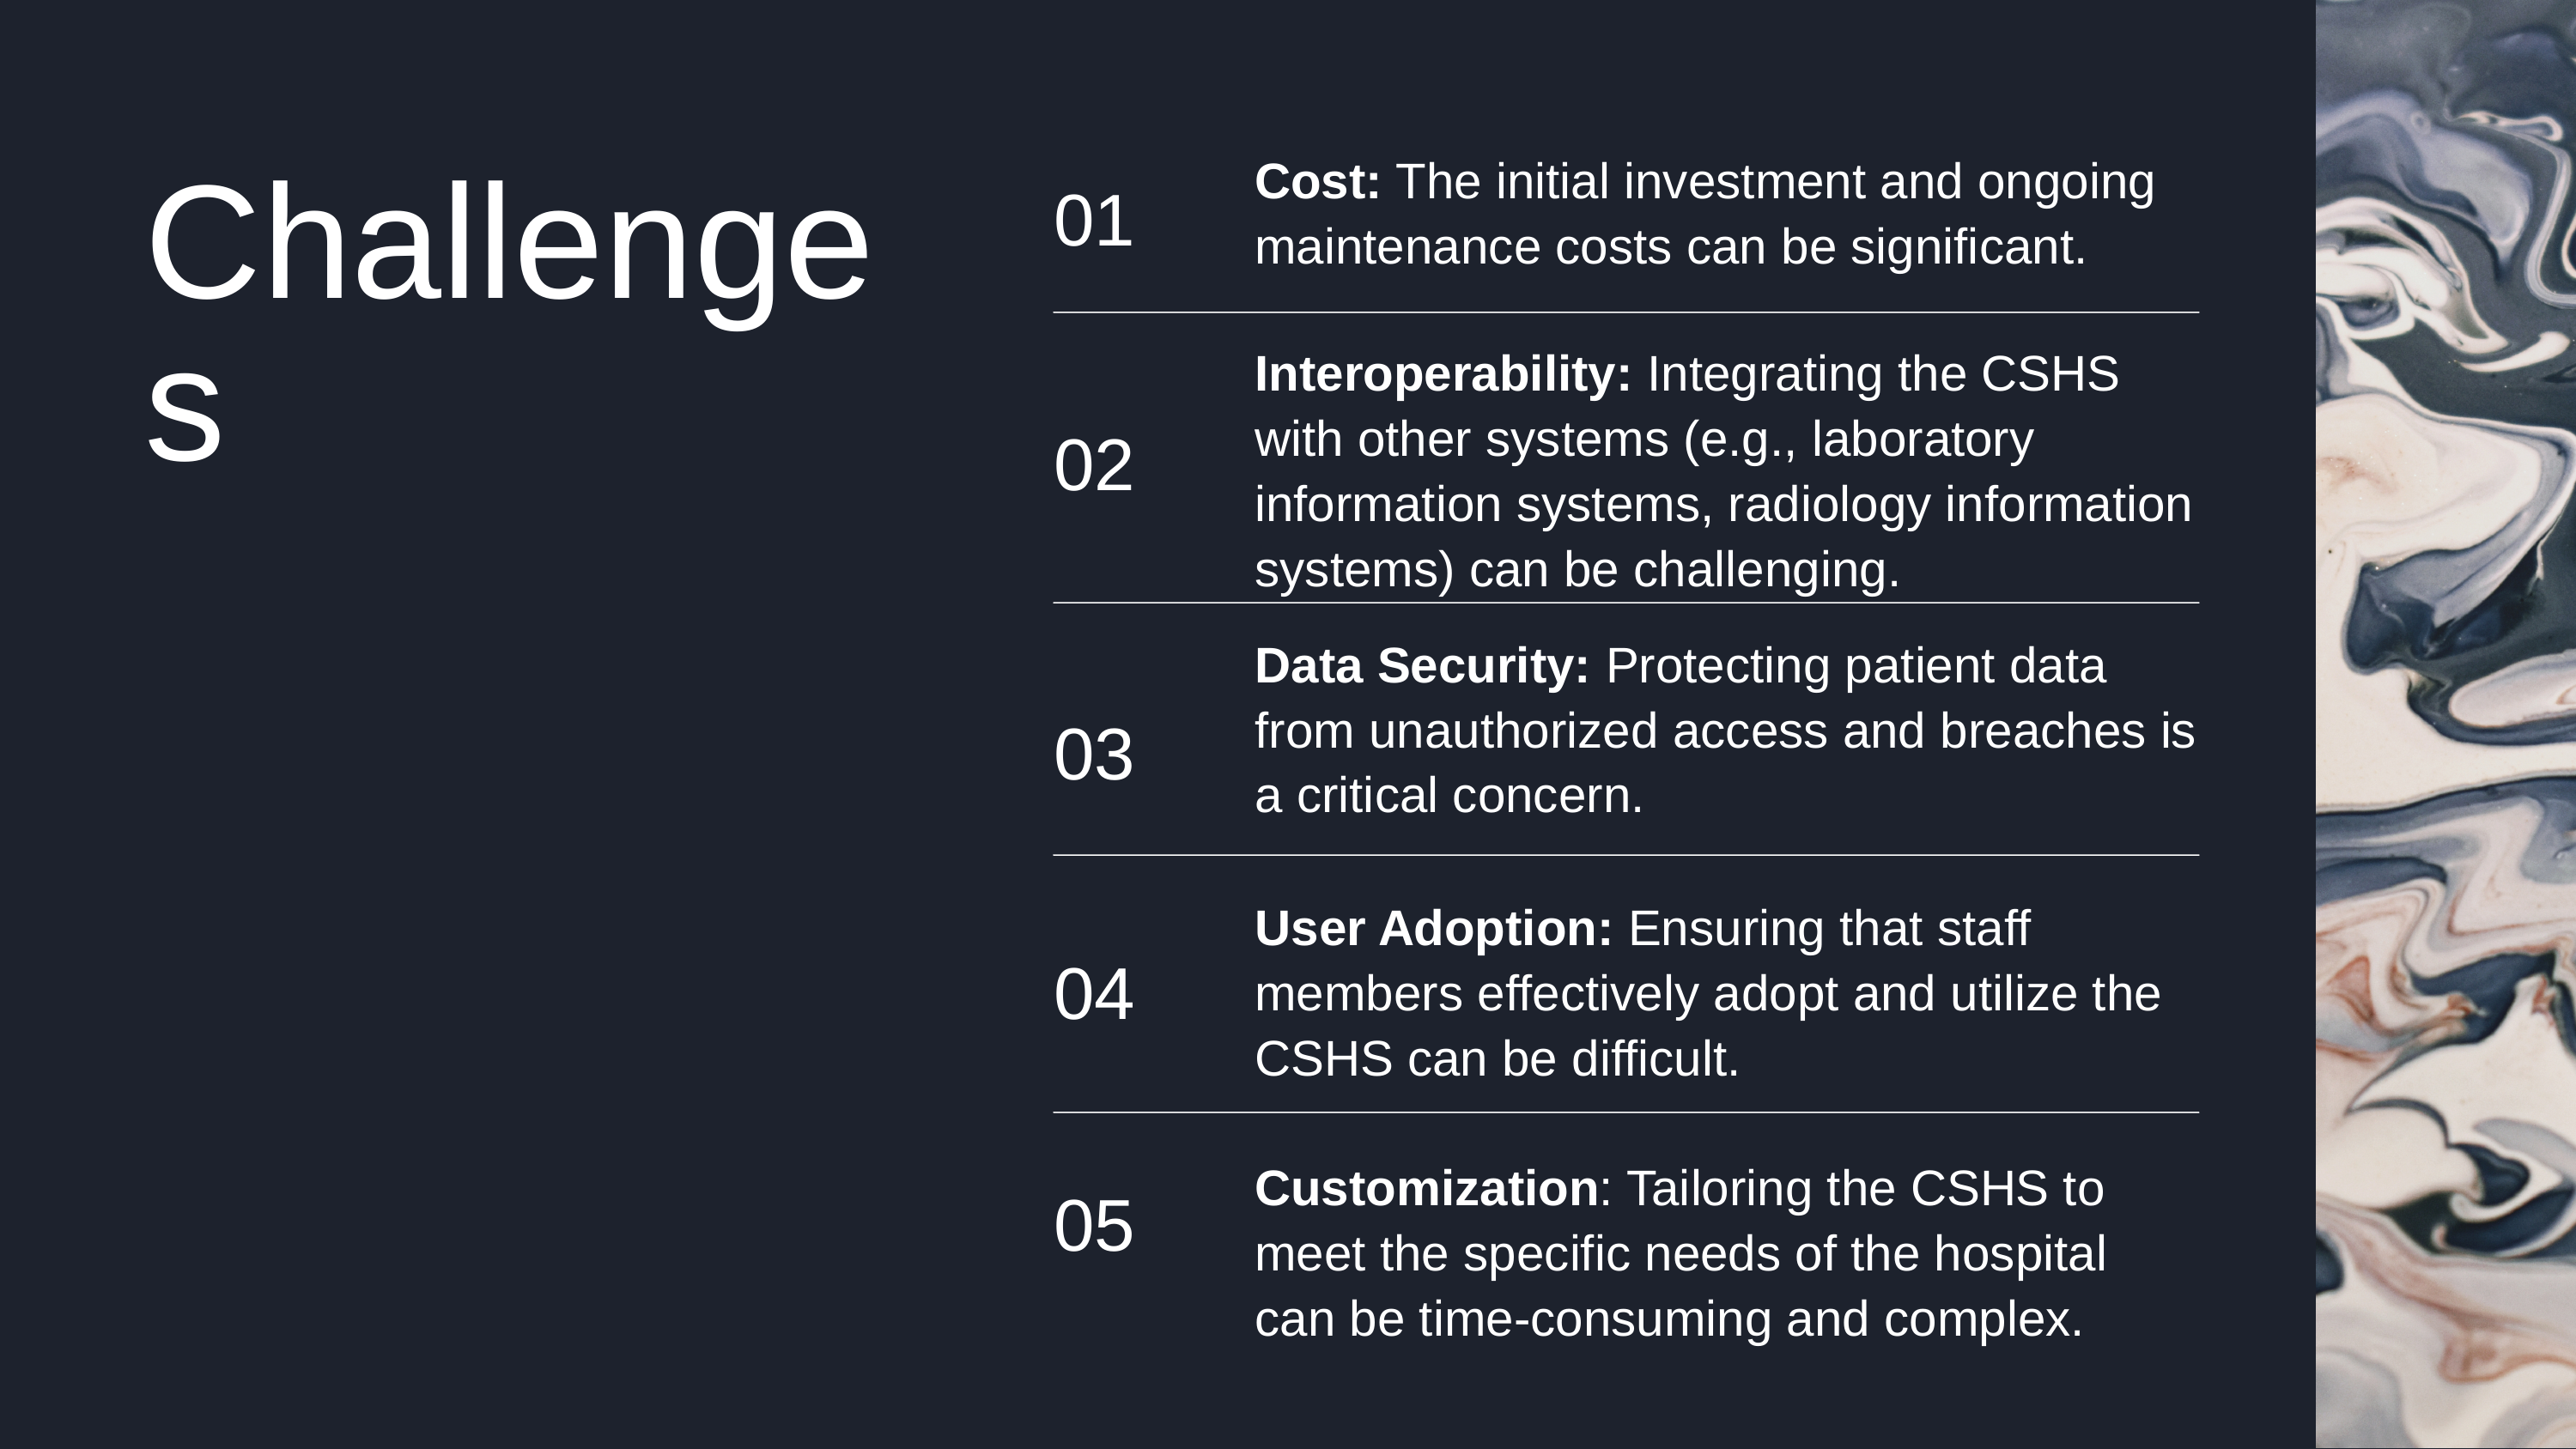

Cost: The initial investment and ongoing maintenance costs can be significant.
01
Challenges

Interoperability: Integrating the CSHS with other systems (e.g., laboratory information systems, radiology information systems) can be challenging.

02

Data Security: Protecting patient data from unauthorized access and breaches is a critical concern.
03

User Adoption: Ensuring that staff members effectively adopt and utilize the CSHS can be difficult.
04

Customization: Tailoring the CSHS to meet the specific needs of the hospital can be time-consuming and complex.

05